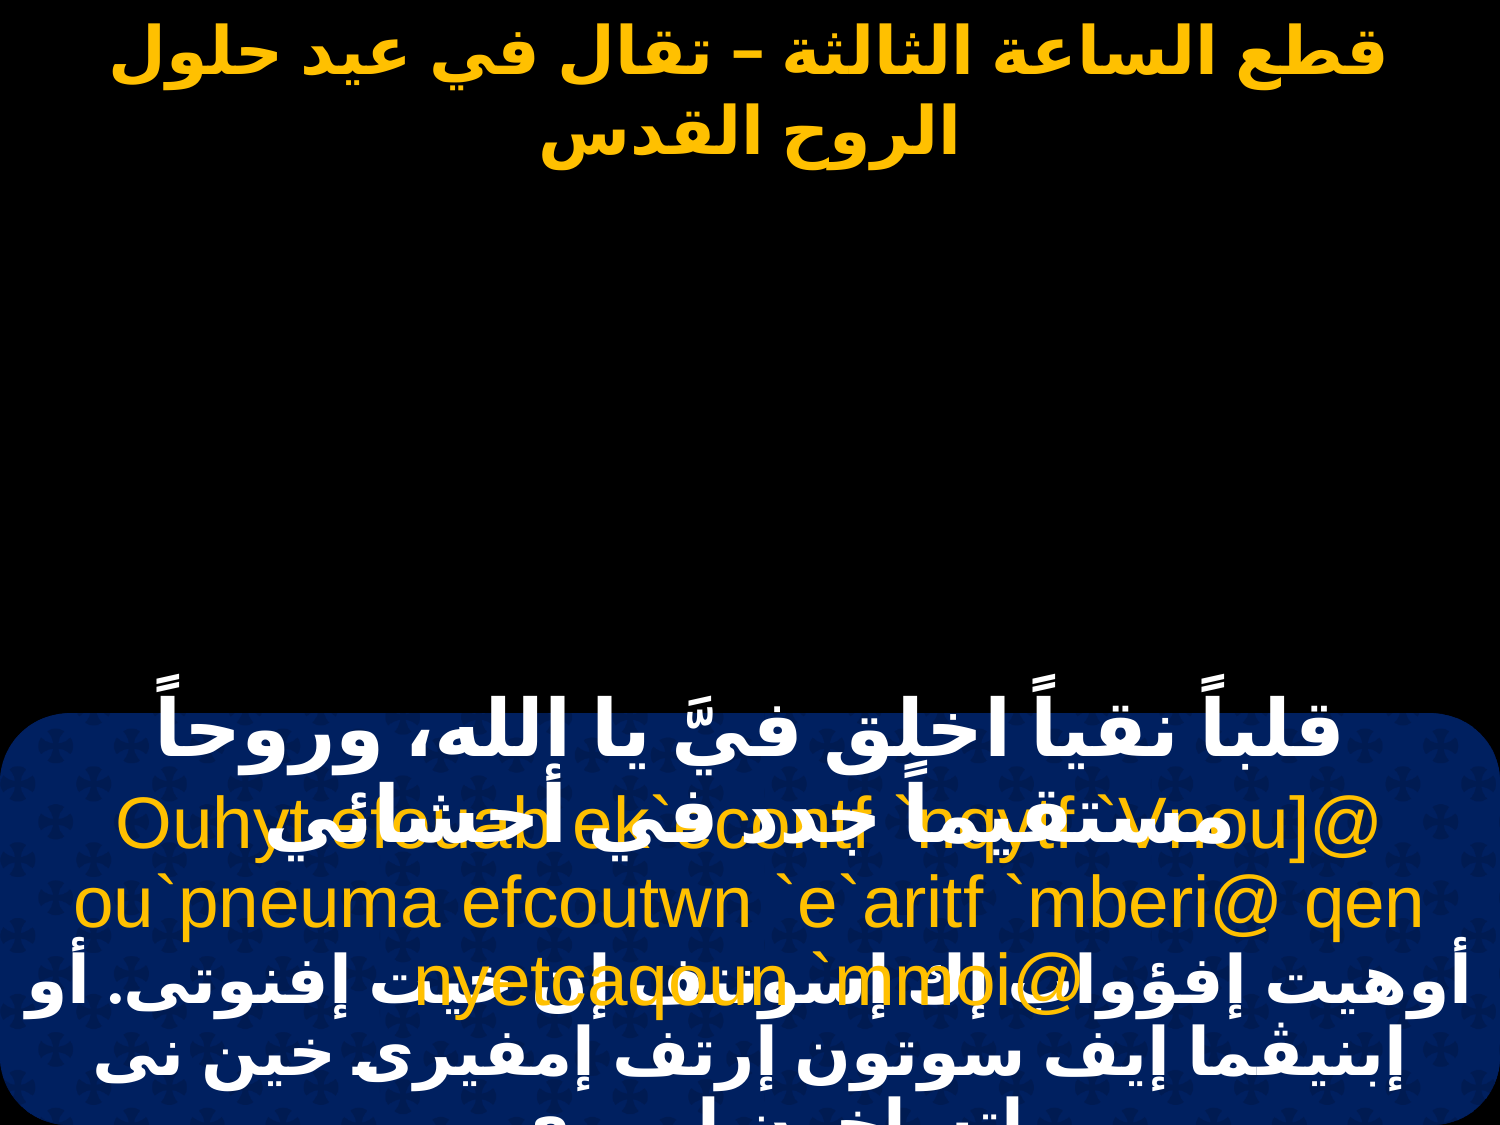

#
قلباً نقياً اخلق فيَّ يا الله، وروحاً مستقيماً جدد في أحشائي
Ouhyt efouab ek`econtf `nqytf `Vnou]@ ou`pneuma efcoutwn `e`aritf `mberi@ qen nyetcaqoun `mmoi@
أوهيت إفؤواب إك إسونتف إن خيت إفنوتى. أو إبنيڤما إيف سوتون إرتف إمفيرى خين نى إتساخون إمموى.